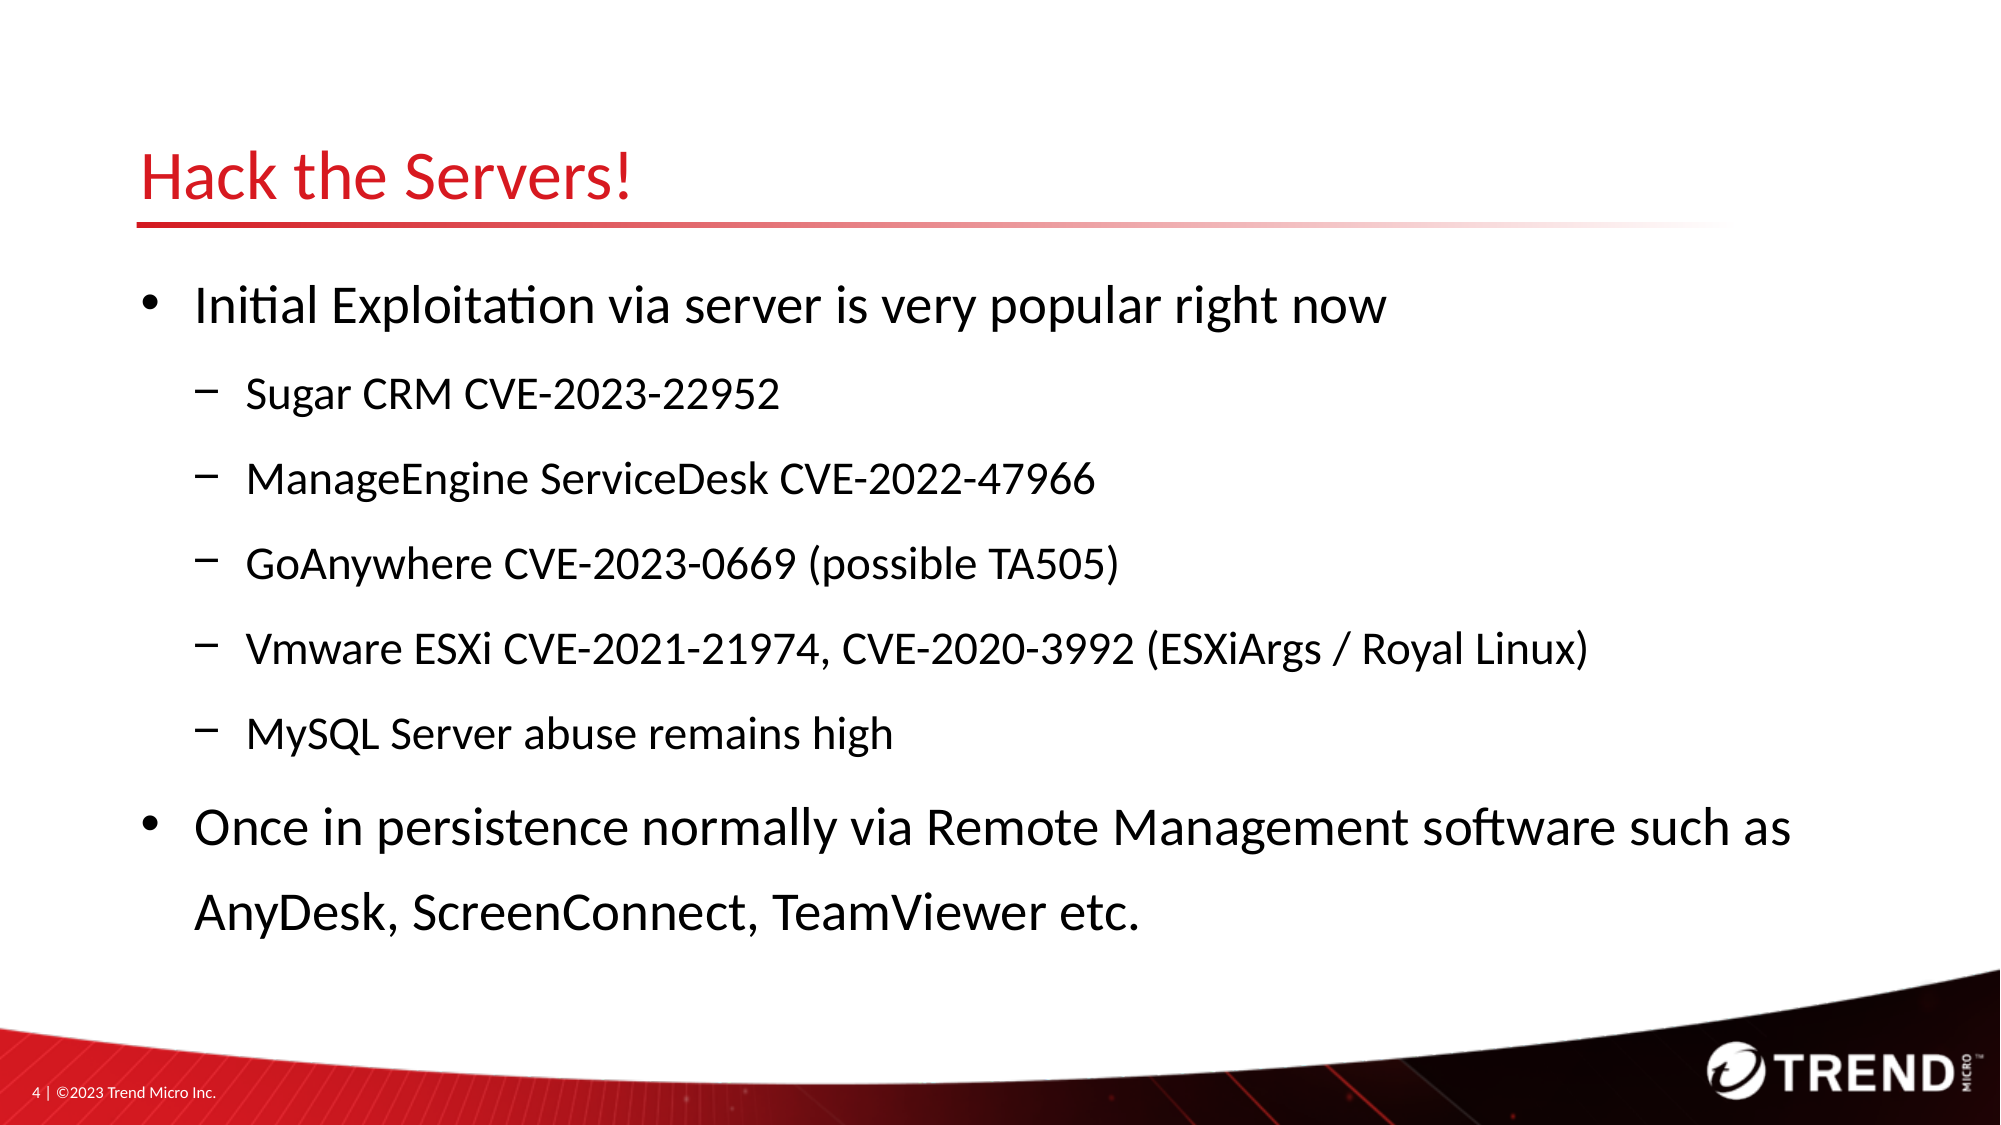

Hack the Servers!
Initial Exploitation via server is very popular right now
Sugar CRM CVE-2023-22952
ManageEngine ServiceDesk CVE-2022-47966
GoAnywhere CVE-2023-0669 (possible TA505)
Vmware ESXi CVE-2021-21974, CVE-2020-3992 (ESXiArgs / Royal Linux)
MySQL Server abuse remains high
Once in persistence normally via Remote Management software such as AnyDesk, ScreenConnect, TeamViewer etc.